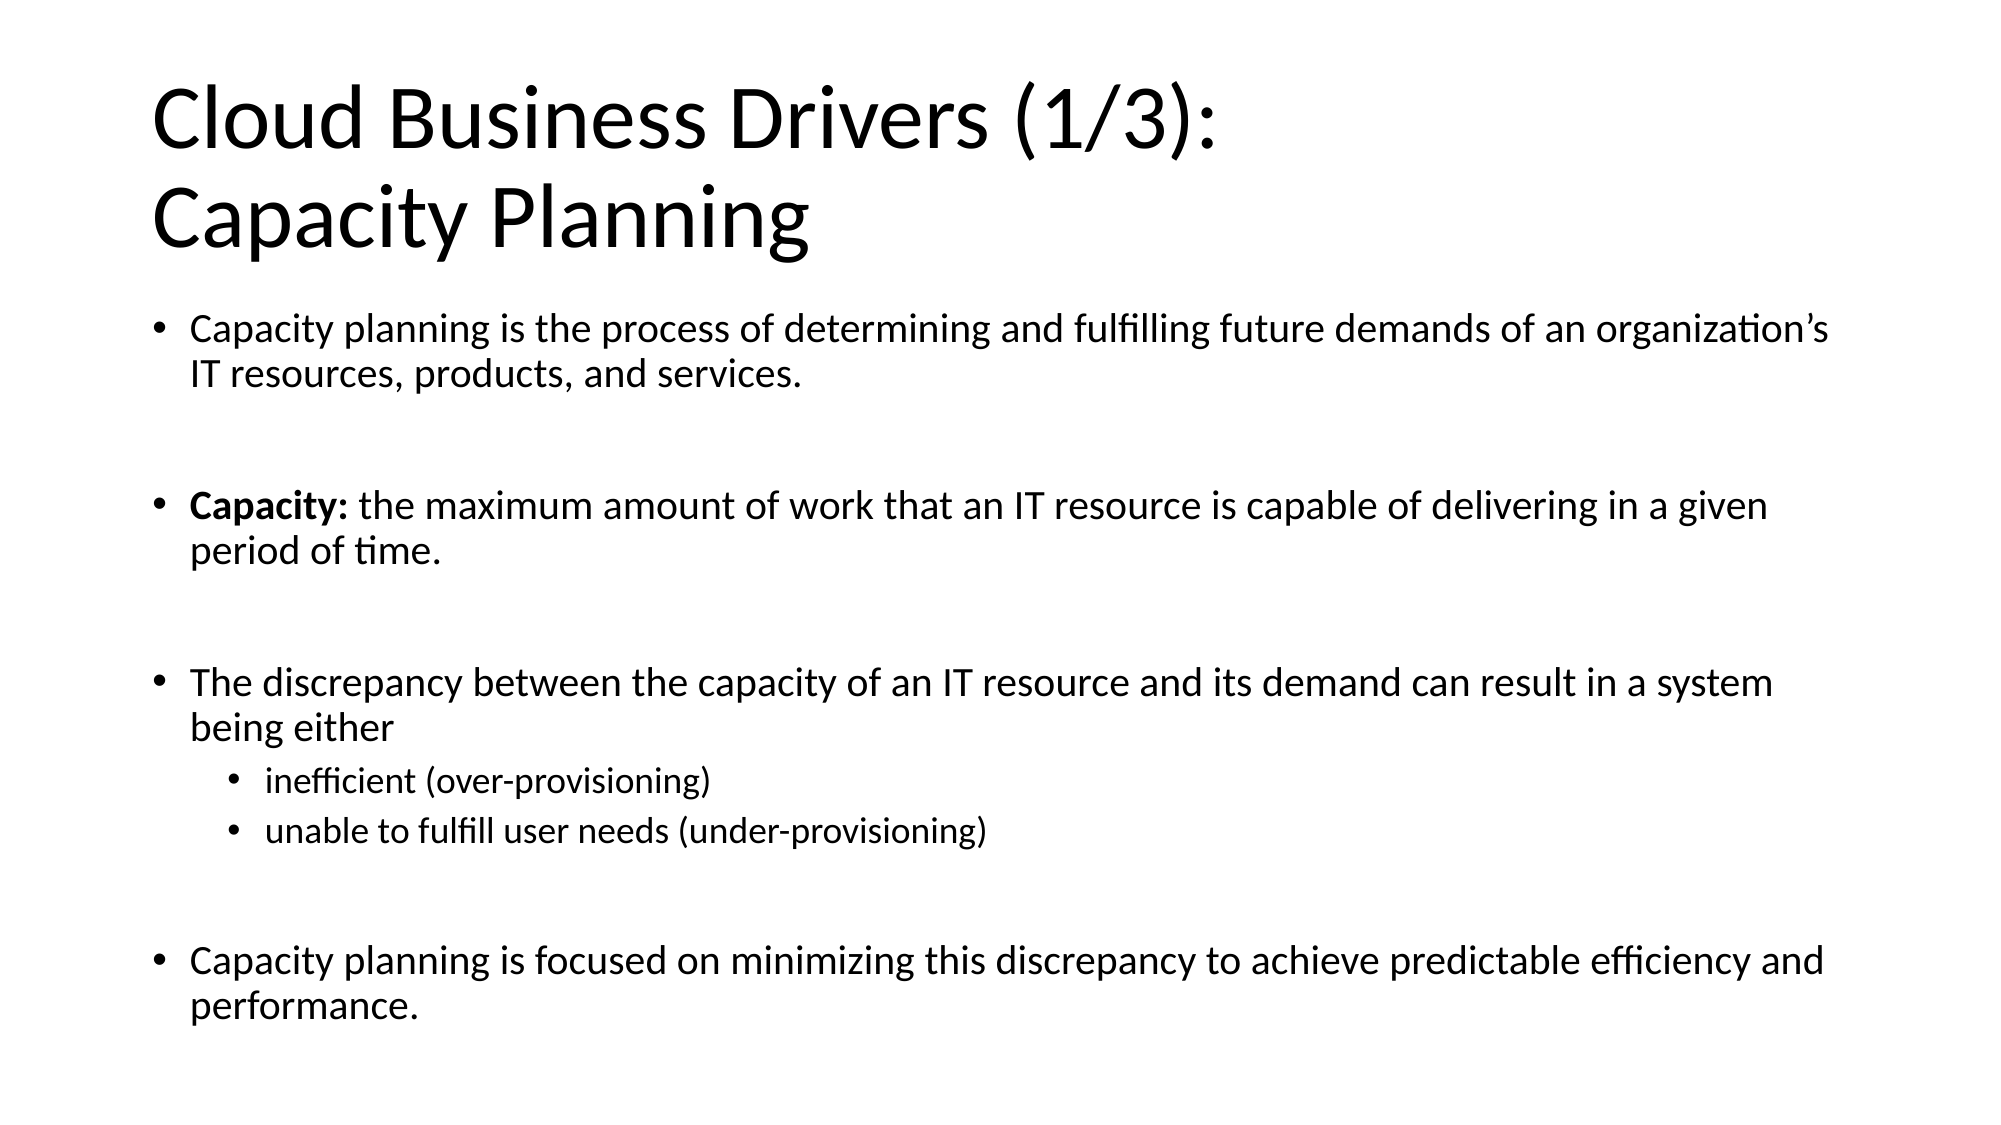

# Cloud Business Drivers (1/3): Capacity Planning
Capacity planning is the process of determining and fulfilling future demands of an organization’s IT resources, products, and services.

Capacity: the maximum amount of work that an IT resource is capable of delivering in a given period of time.

The discrepancy between the capacity of an IT resource and its demand can result in a system being either
inefficient (over-provisioning)
unable to fulfill user needs (under-provisioning)

Capacity planning is focused on minimizing this discrepancy to achieve predictable efficiency and performance.
95